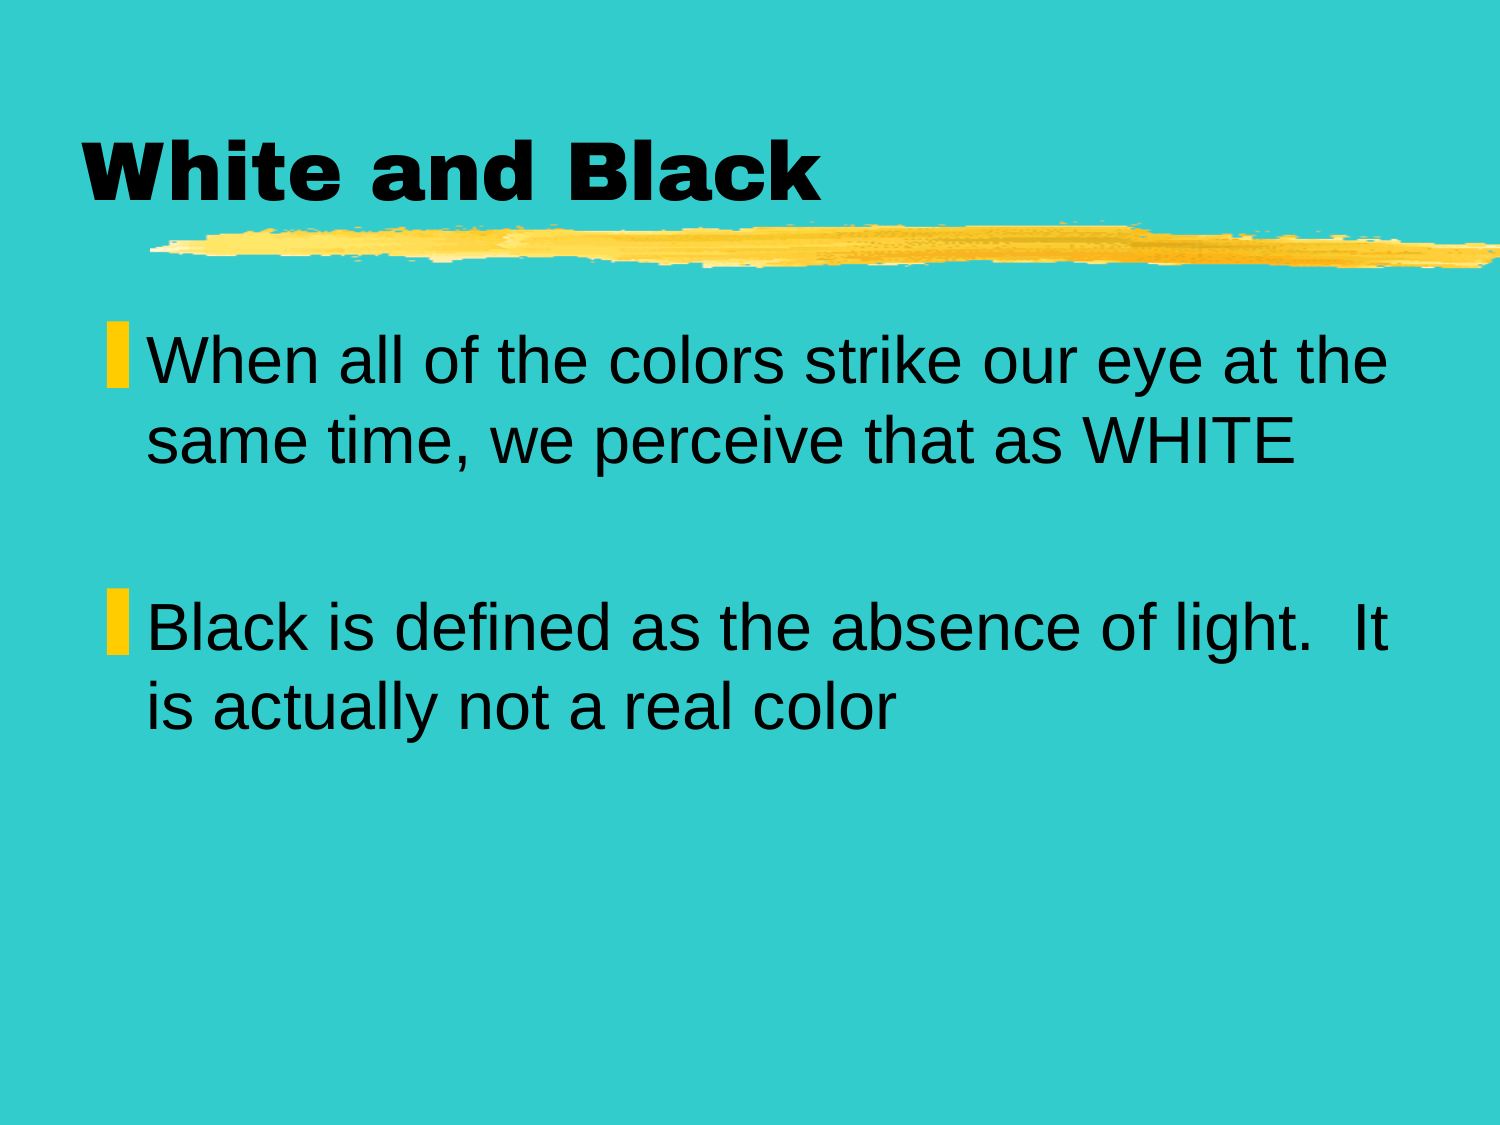

# White and Black
When all of the colors strike our eye at the same time, we perceive that as WHITE

Black is defined as the absence of light.  It is actually not a real color